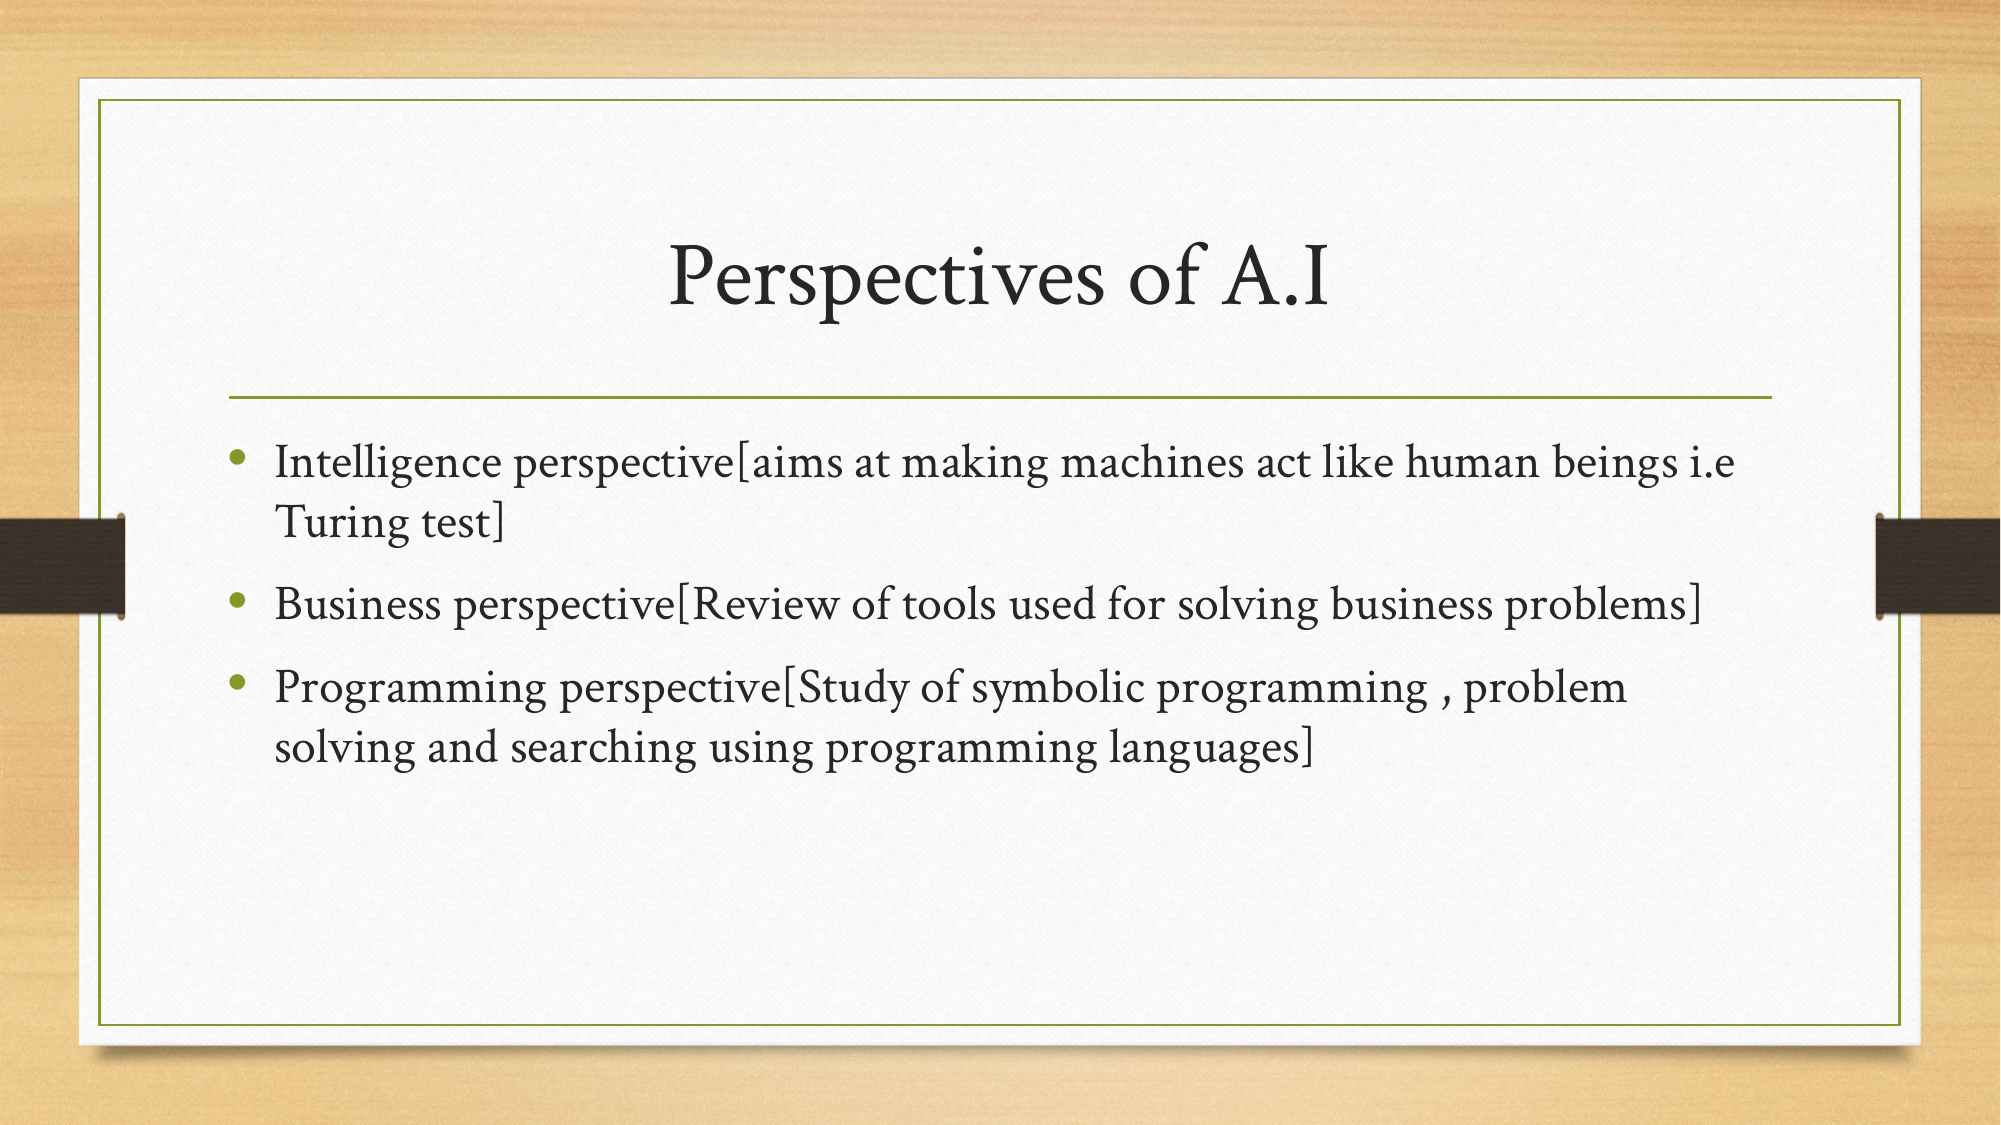

# Perspectives of A.I
Intelligence perspective[aims at making machines act like human beings i.e Turing test]
Business perspective[Review of tools used for solving business problems]
Programming perspective[Study of symbolic programming , problem solving and searching using programming languages]